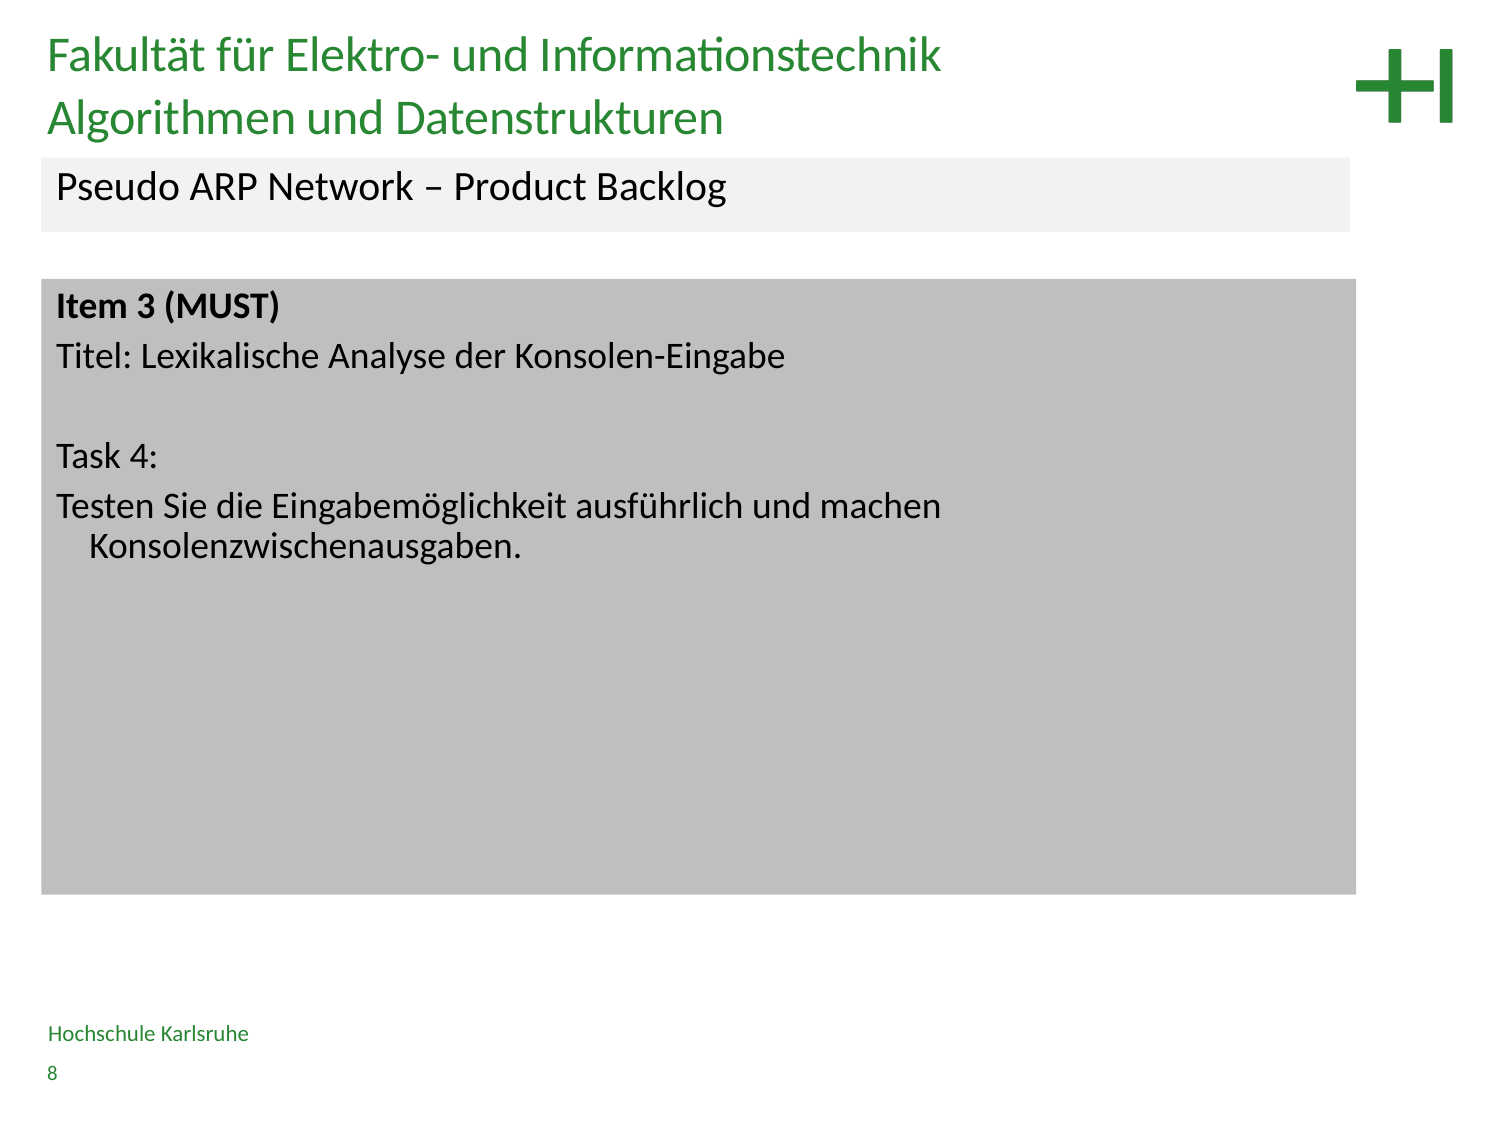

Fakultät für Elektro- und Informationstechnik
Algorithmen und Datenstrukturen
Pseudo ARP Network – Product Backlog
Item 3 (MUST)
Titel: Lexikalische Analyse der Konsolen-Eingabe

Task 4:
Testen Sie die Eingabemöglichkeit ausführlich und machen Konsolenzwischenausgaben.

Hochschule Karlsruhe
8